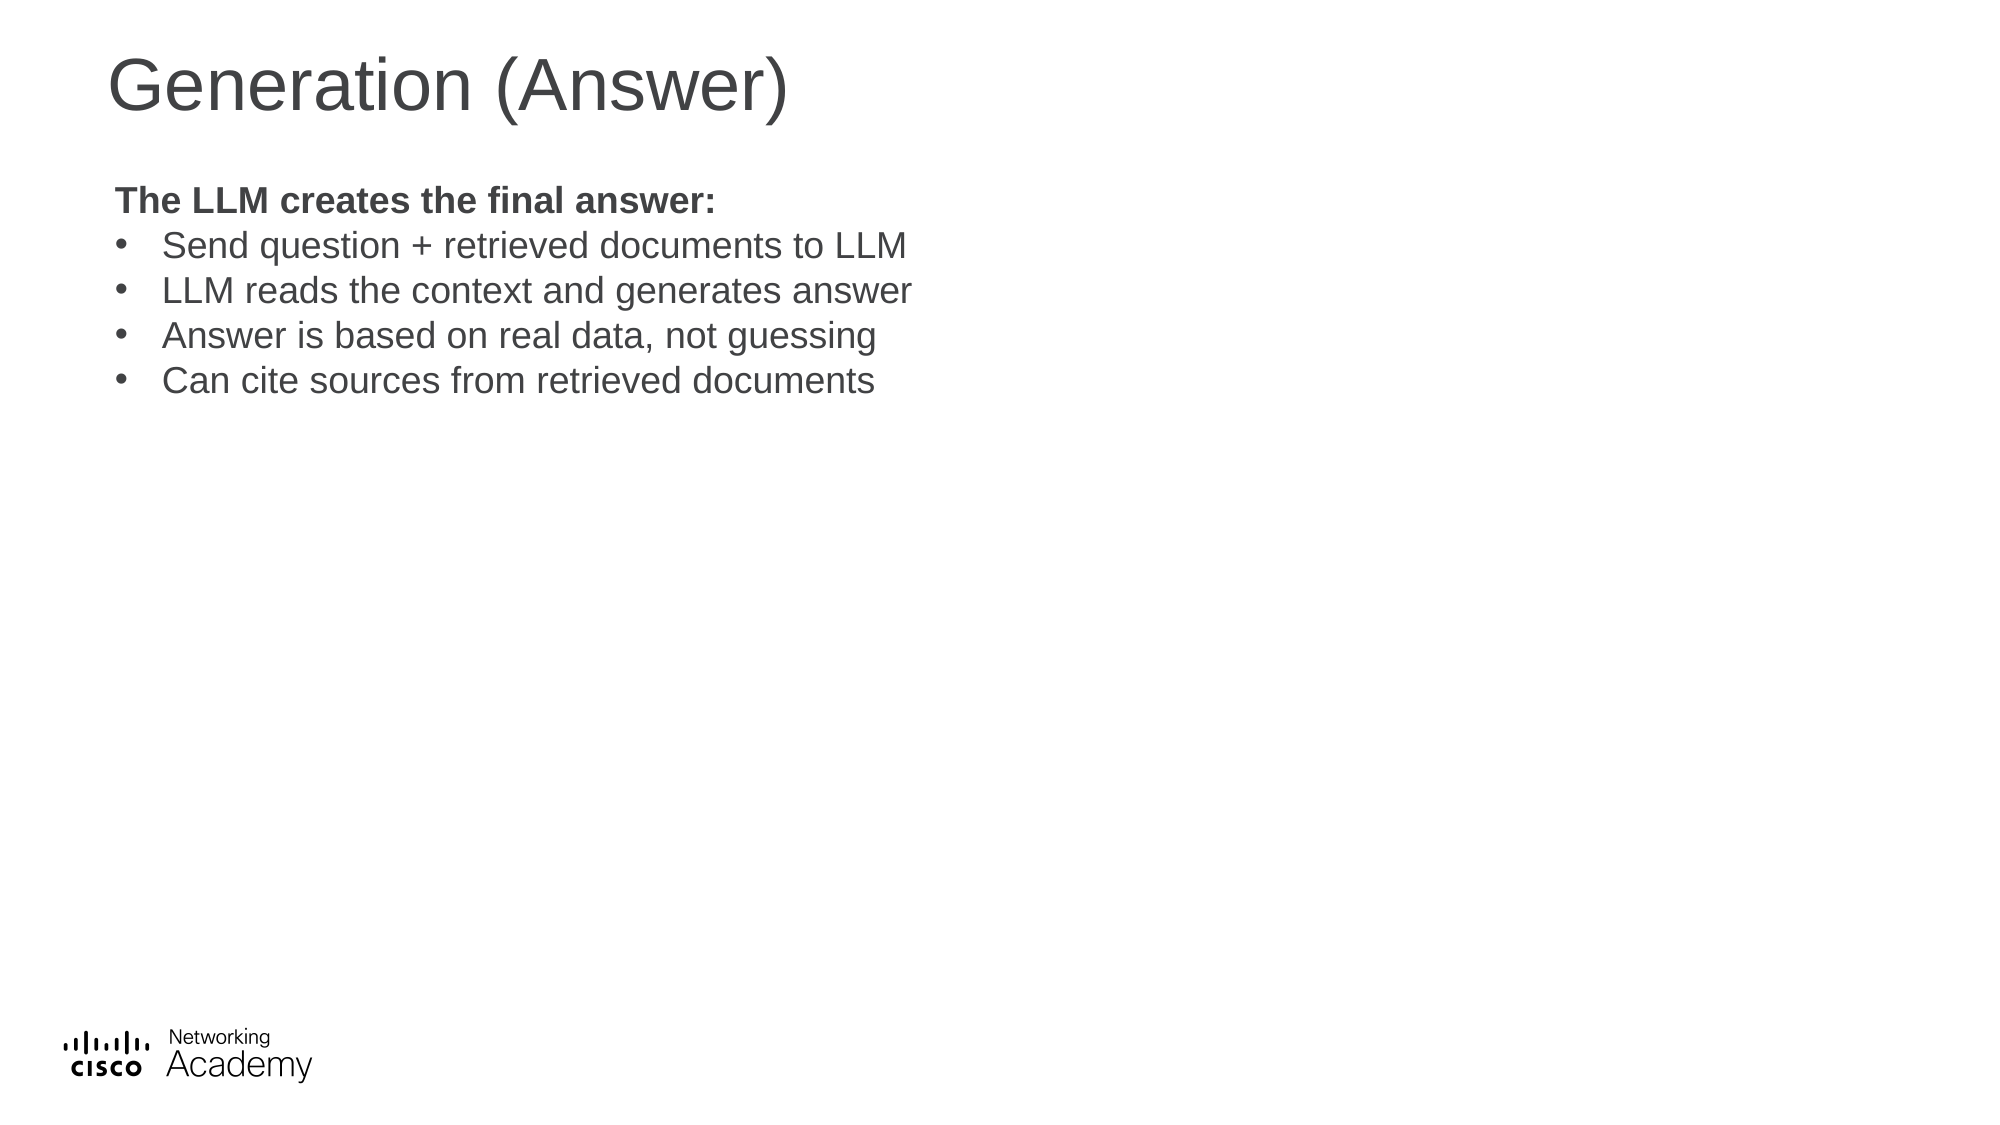

# Generation (Answer)
The LLM creates the final answer:
Send question + retrieved documents to LLM
LLM reads the context and generates answer
Answer is based on real data, not guessing
Can cite sources from retrieved documents